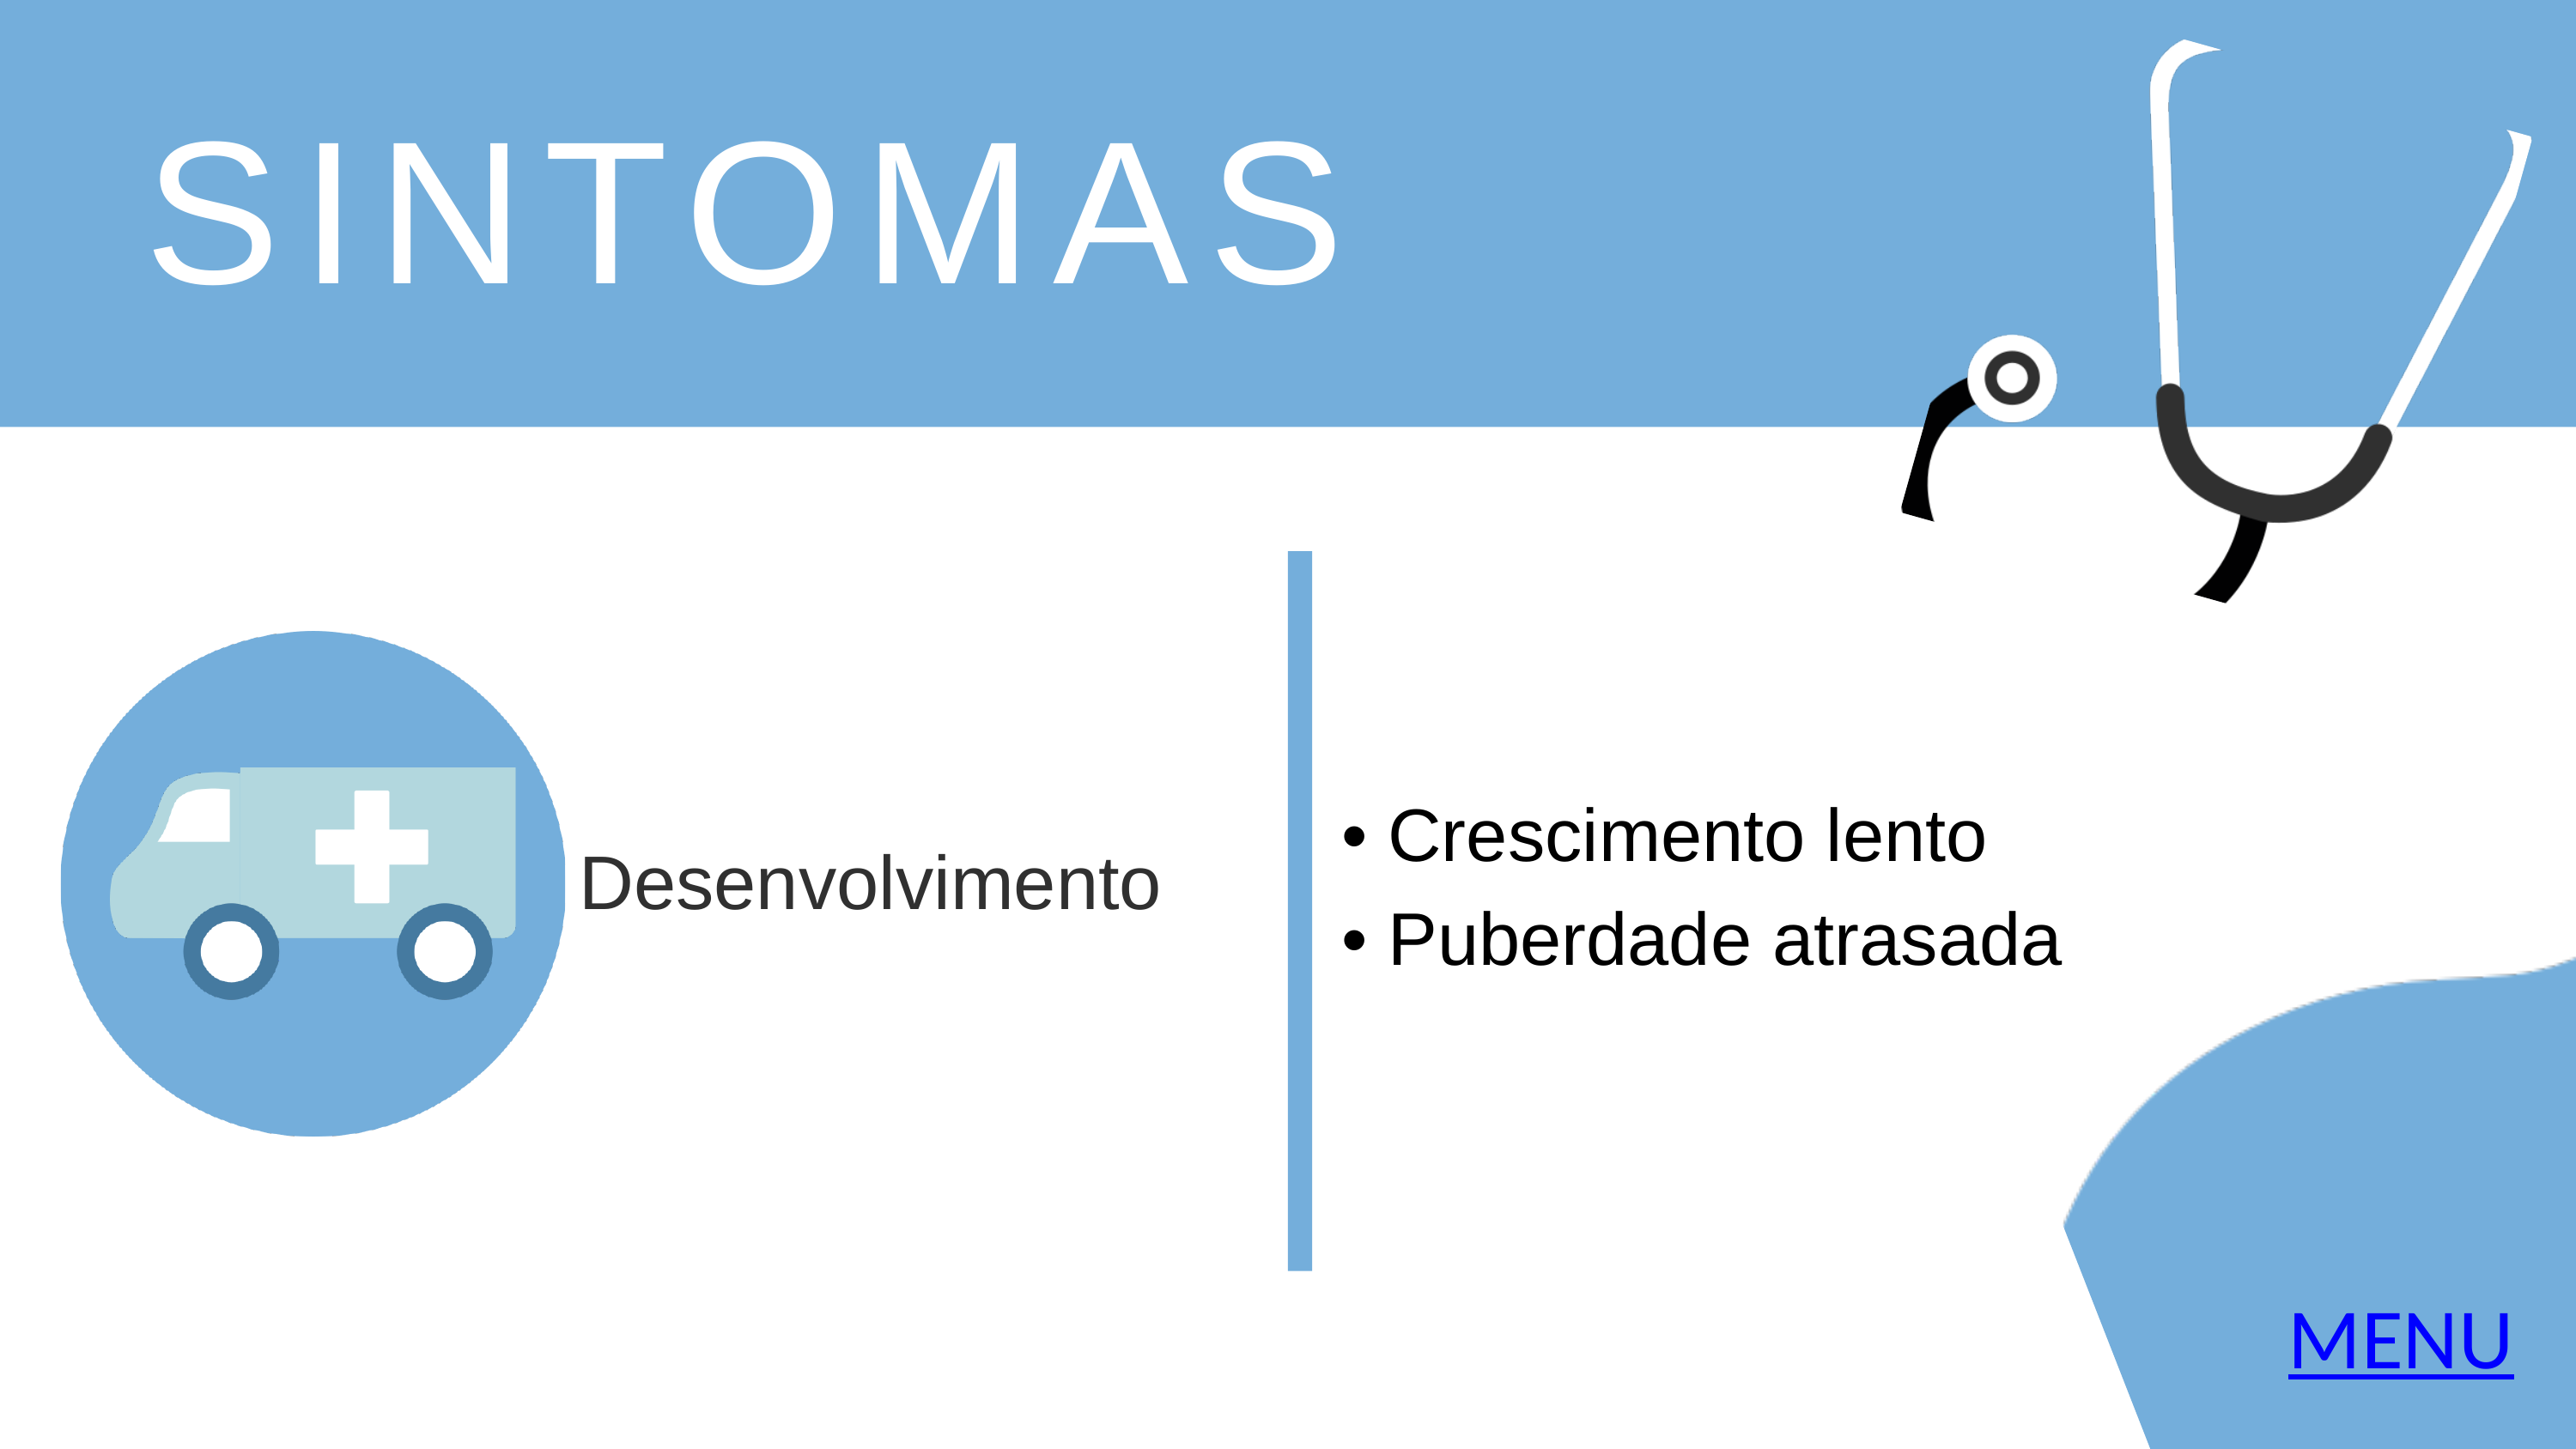

SINTOMAS

• Crescimento lento
• Puberdade atrasada
Desenvolvimento

MENU